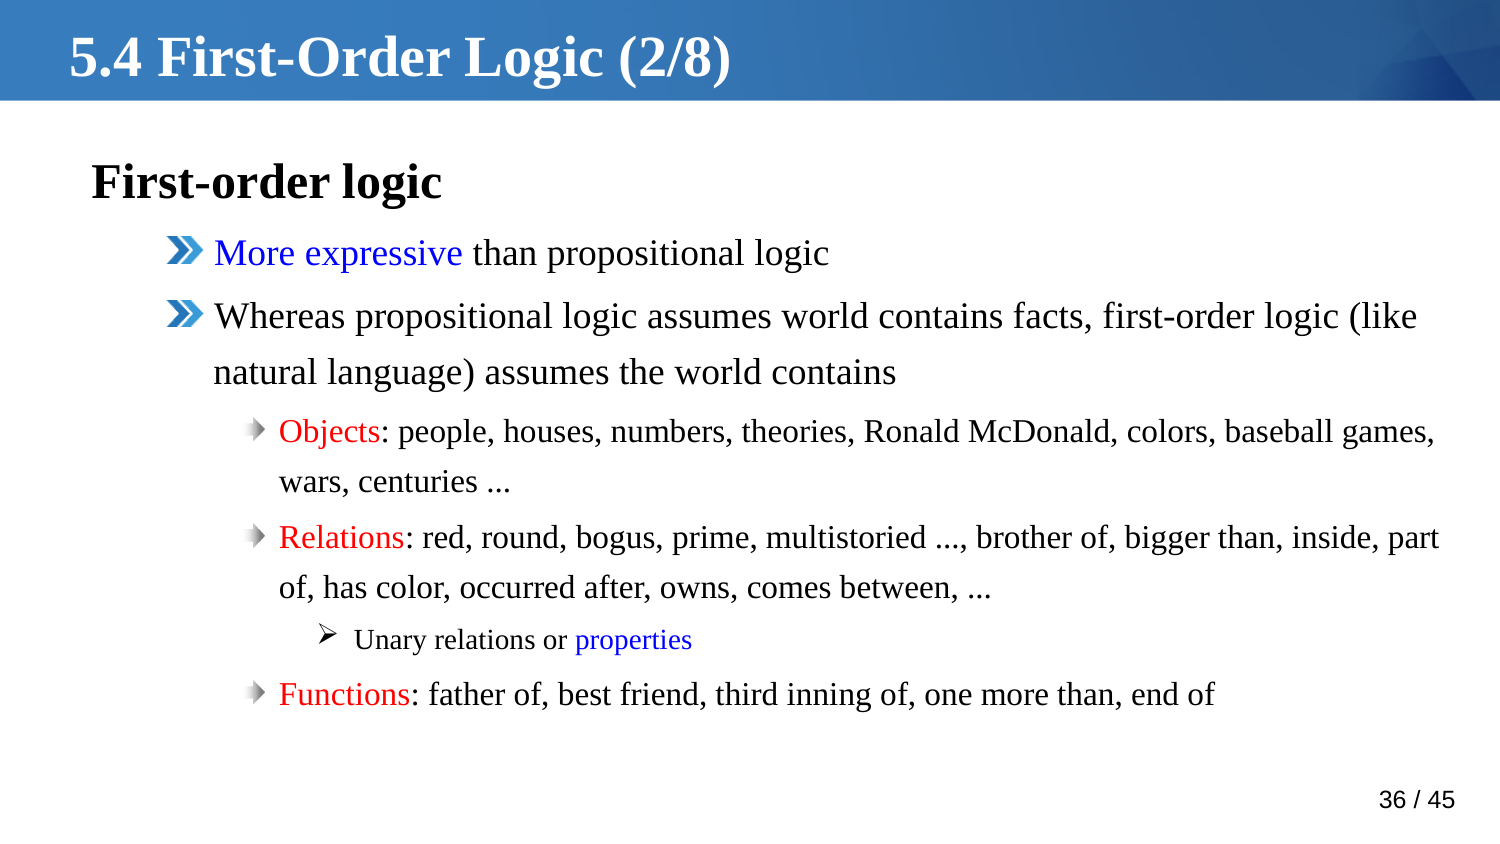

# 5.4 First-Order Logic (2/8)
First-order logic
More expressive than propositional logic
Whereas propositional logic assumes world contains facts, first-order logic (like natural language) assumes the world contains
Objects: people, houses, numbers, theories, Ronald McDonald, colors, baseball games, wars, centuries ...
Relations: red, round, bogus, prime, multistoried ..., brother of, bigger than, inside, part of, has color, occurred after, owns, comes between, ...
Unary relations or properties
Functions: father of, best friend, third inning of, one more than, end of